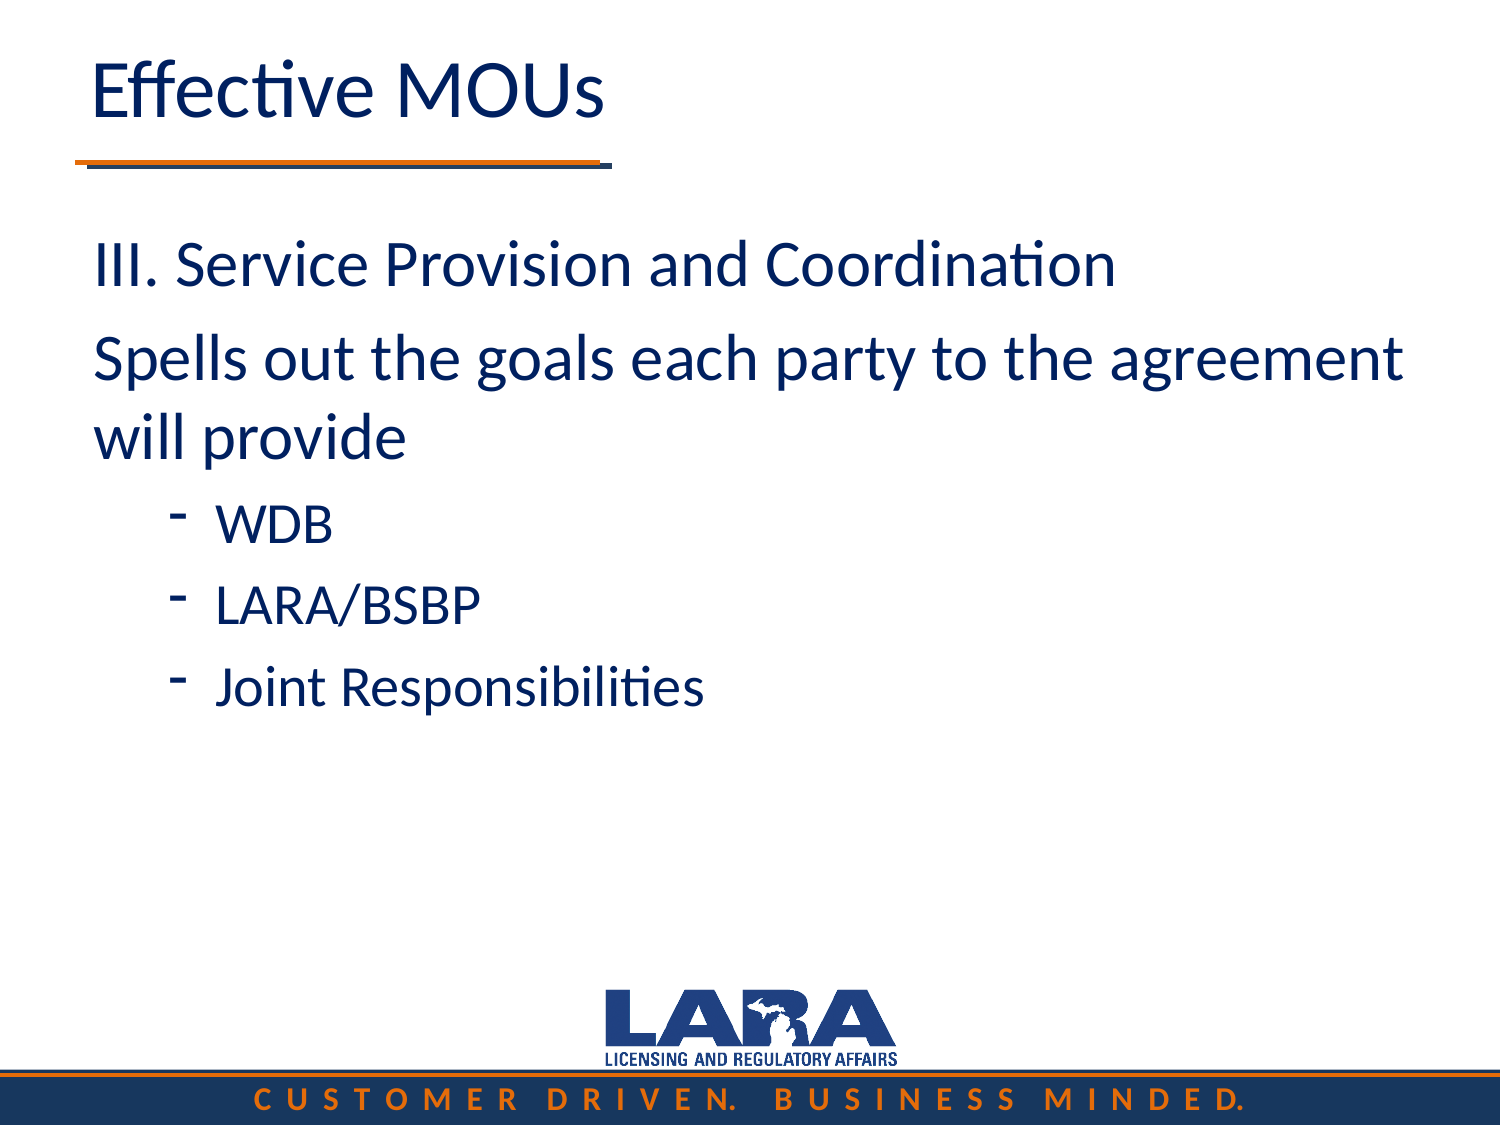

# Effective MOUs
III. Service Provision and Coordination
Spells out the goals each party to the agreement will provide
WDB
LARA/BSBP
Joint Responsibilities